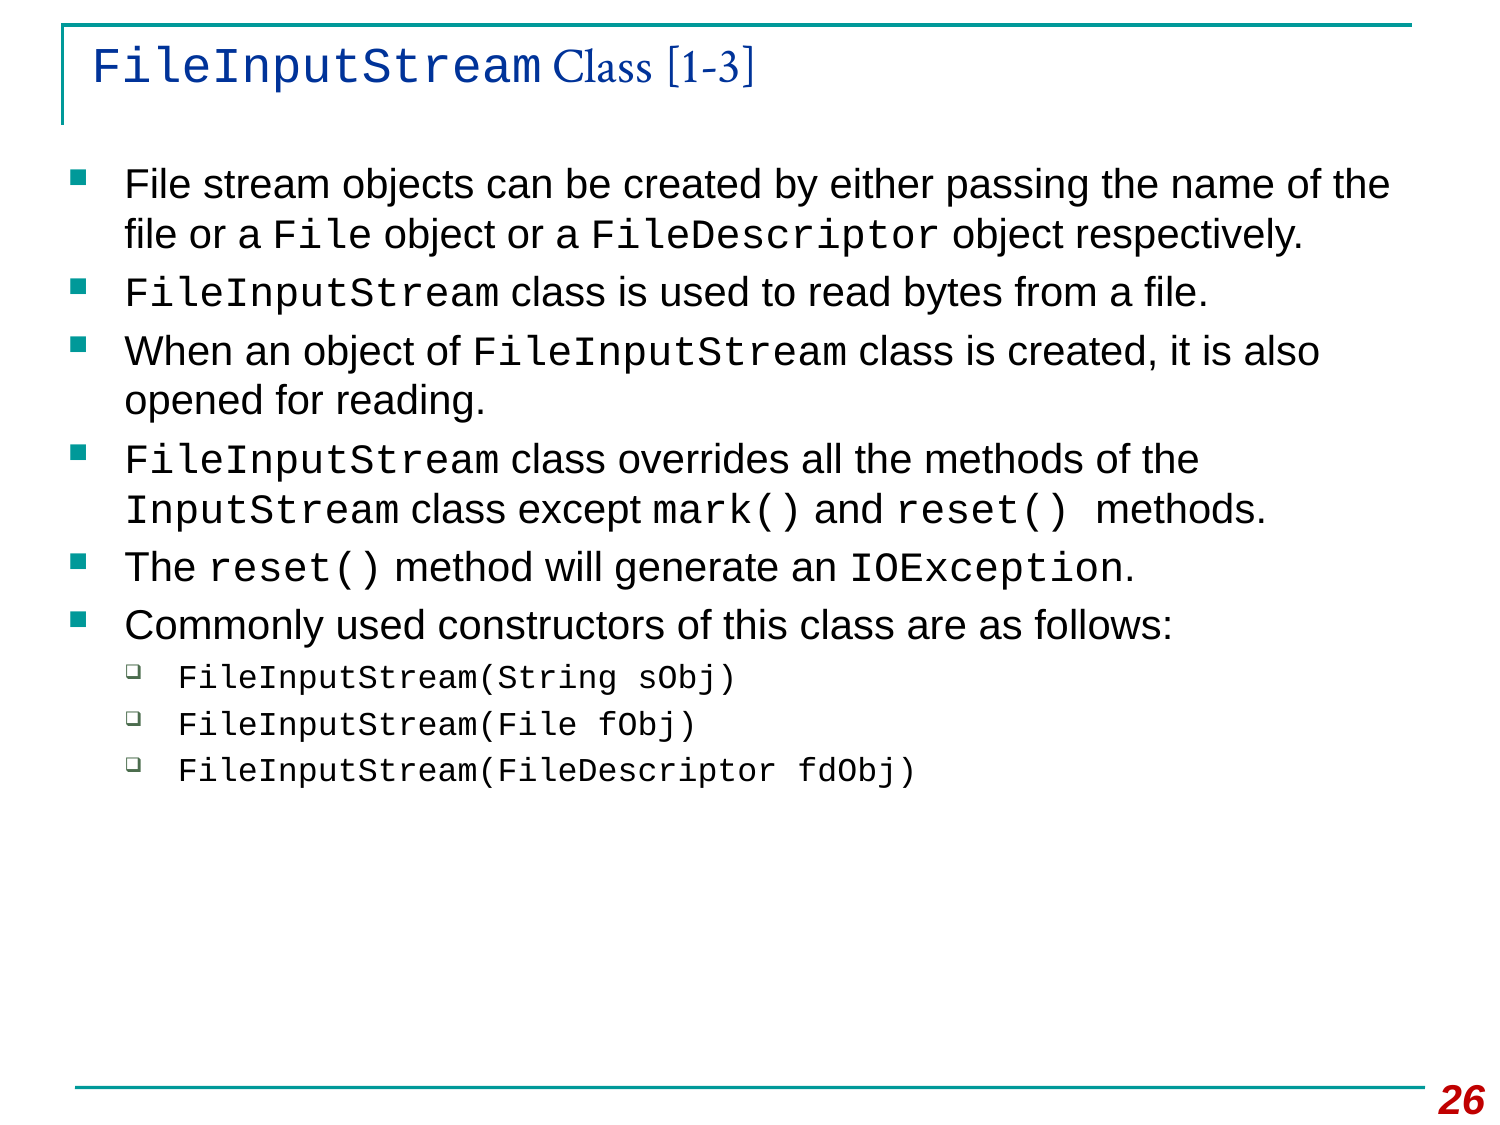

# FileInputStream Class [1-3]
File stream objects can be created by either passing the name of the file or a File object or a FileDescriptor object respectively.
FileInputStream class is used to read bytes from a file.
When an object of FileInputStream class is created, it is also opened for reading.
FileInputStream class overrides all the methods of the InputStream class except mark() and reset() methods.
The reset() method will generate an IOException.
Commonly used constructors of this class are as follows:
FileInputStream(String sObj)
FileInputStream(File fObj)
FileInputStream(FileDescriptor fdObj)
26